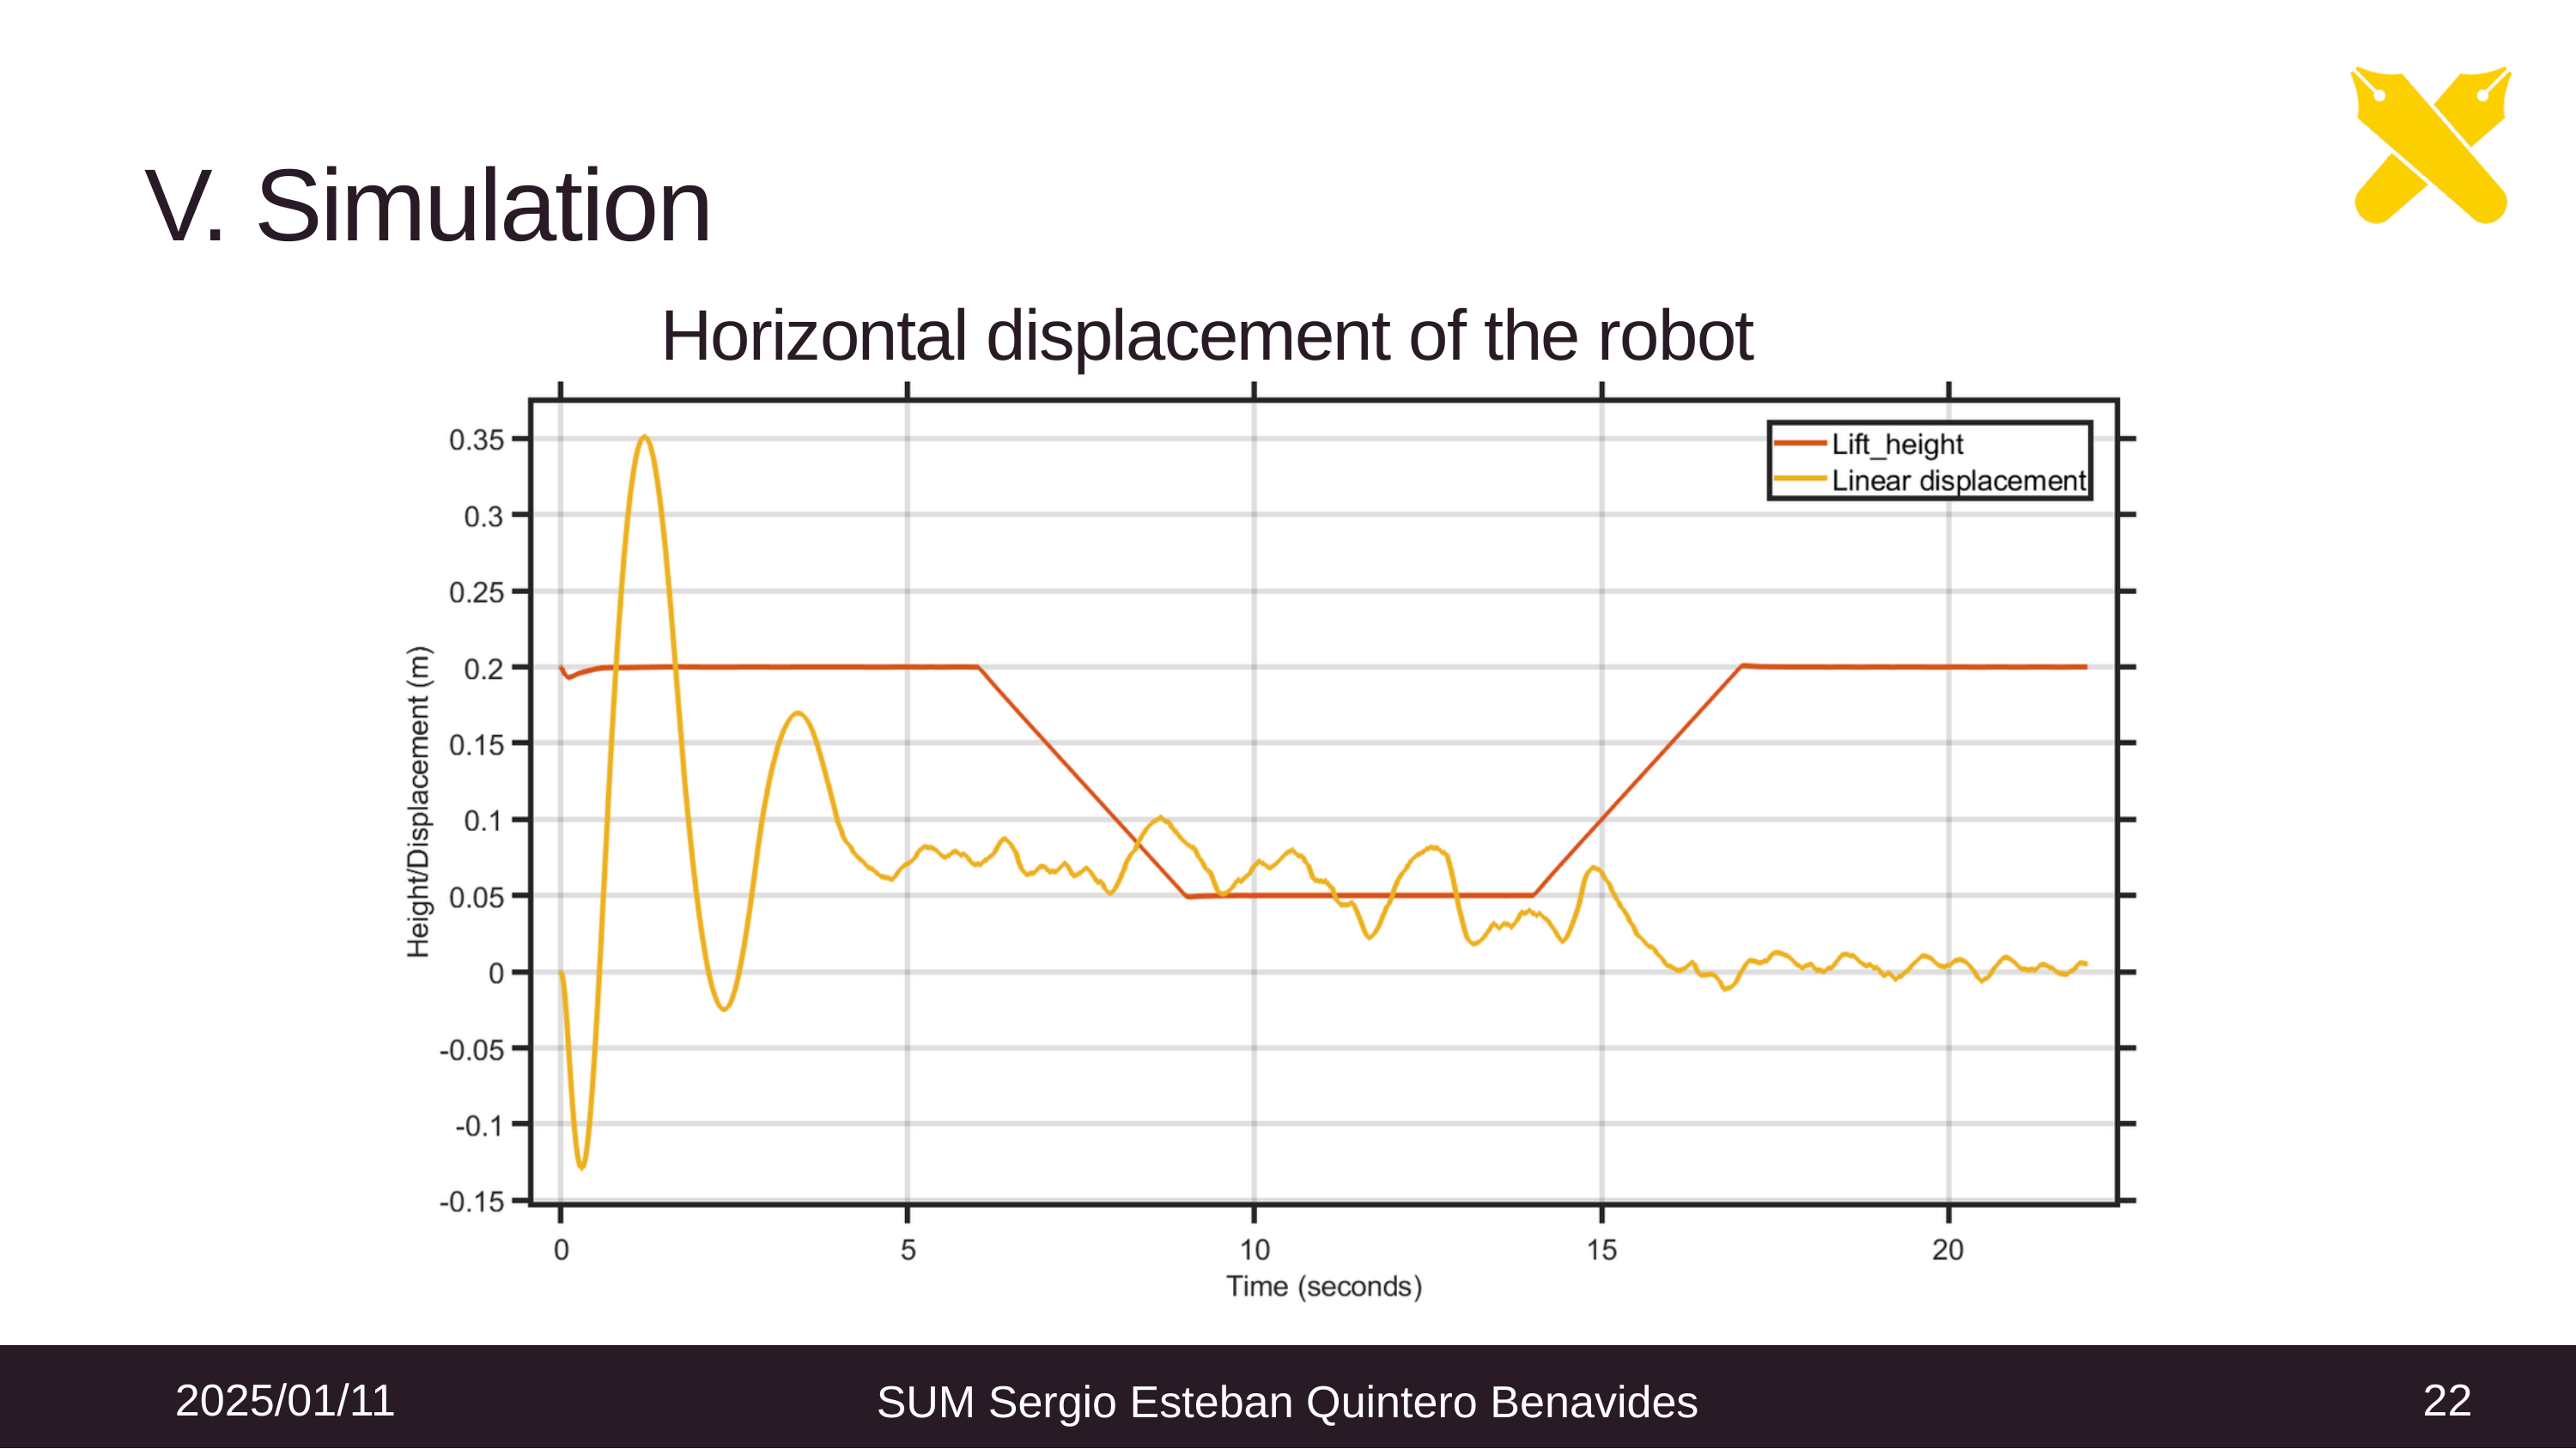

V. Simulation
Horizontal displacement of the robot

2025/01/11
22
SUM Sergio Esteban Quintero Benavides